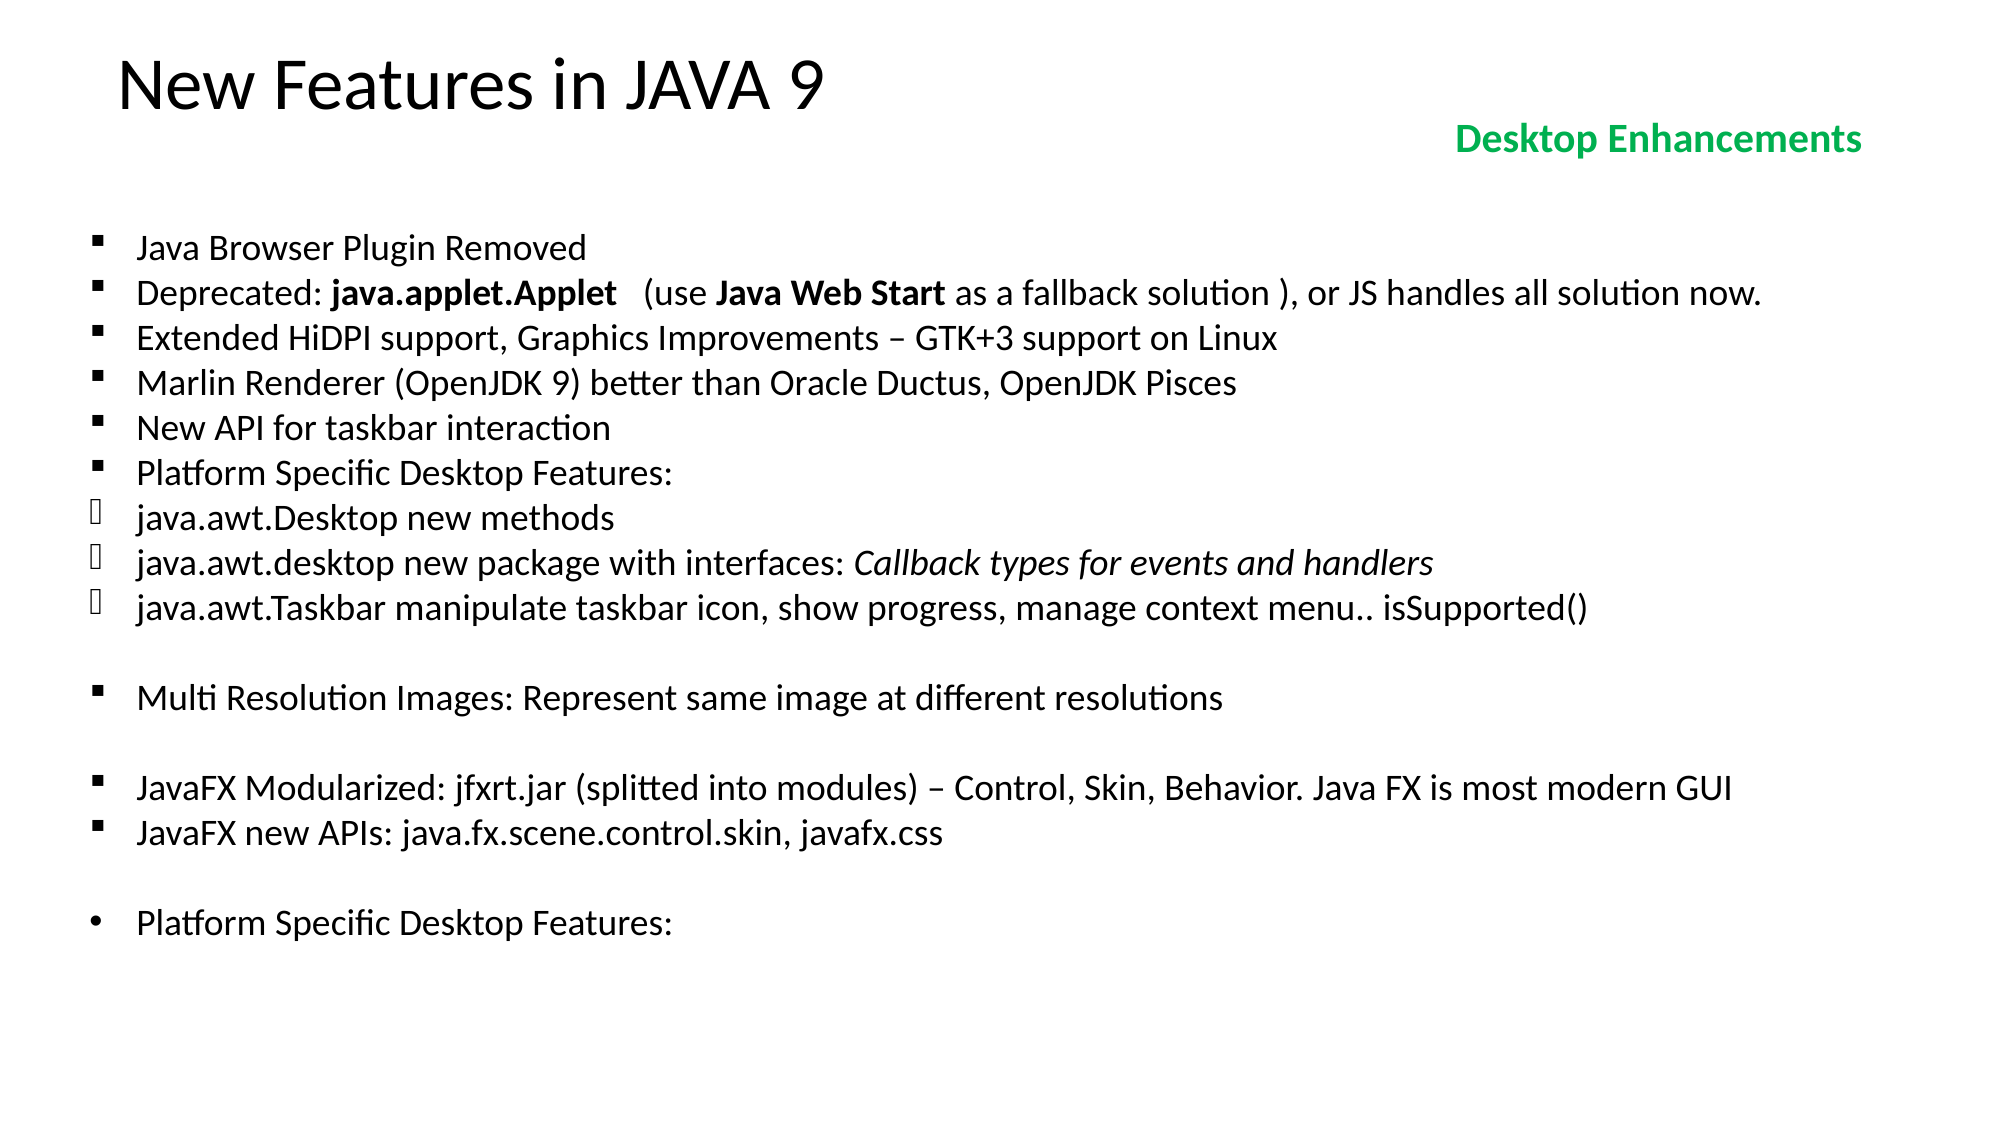

New Features in JAVA 9
Desktop Enhancements
Java Browser Plugin Removed
Deprecated: java.applet.Applet   (use Java Web Start as a fallback solution ), or JS handles all solution now.
Extended HiDPI support, Graphics Improvements – GTK+3 support on Linux
Marlin Renderer (OpenJDK 9) better than Oracle Ductus, OpenJDK Pisces
New API for taskbar interaction
Platform Specific Desktop Features:
java.awt.Desktop new methods
java.awt.desktop new package with interfaces: Callback types for events and handlers
java.awt.Taskbar manipulate taskbar icon, show progress, manage context menu.. isSupported()

Multi Resolution Images: Represent same image at different resolutions

JavaFX Modularized: jfxrt.jar (splitted into modules) – Control, Skin, Behavior. Java FX is most modern GUI
JavaFX new APIs: java.fx.scene.control.skin, javafx.css

Platform Specific Desktop Features: